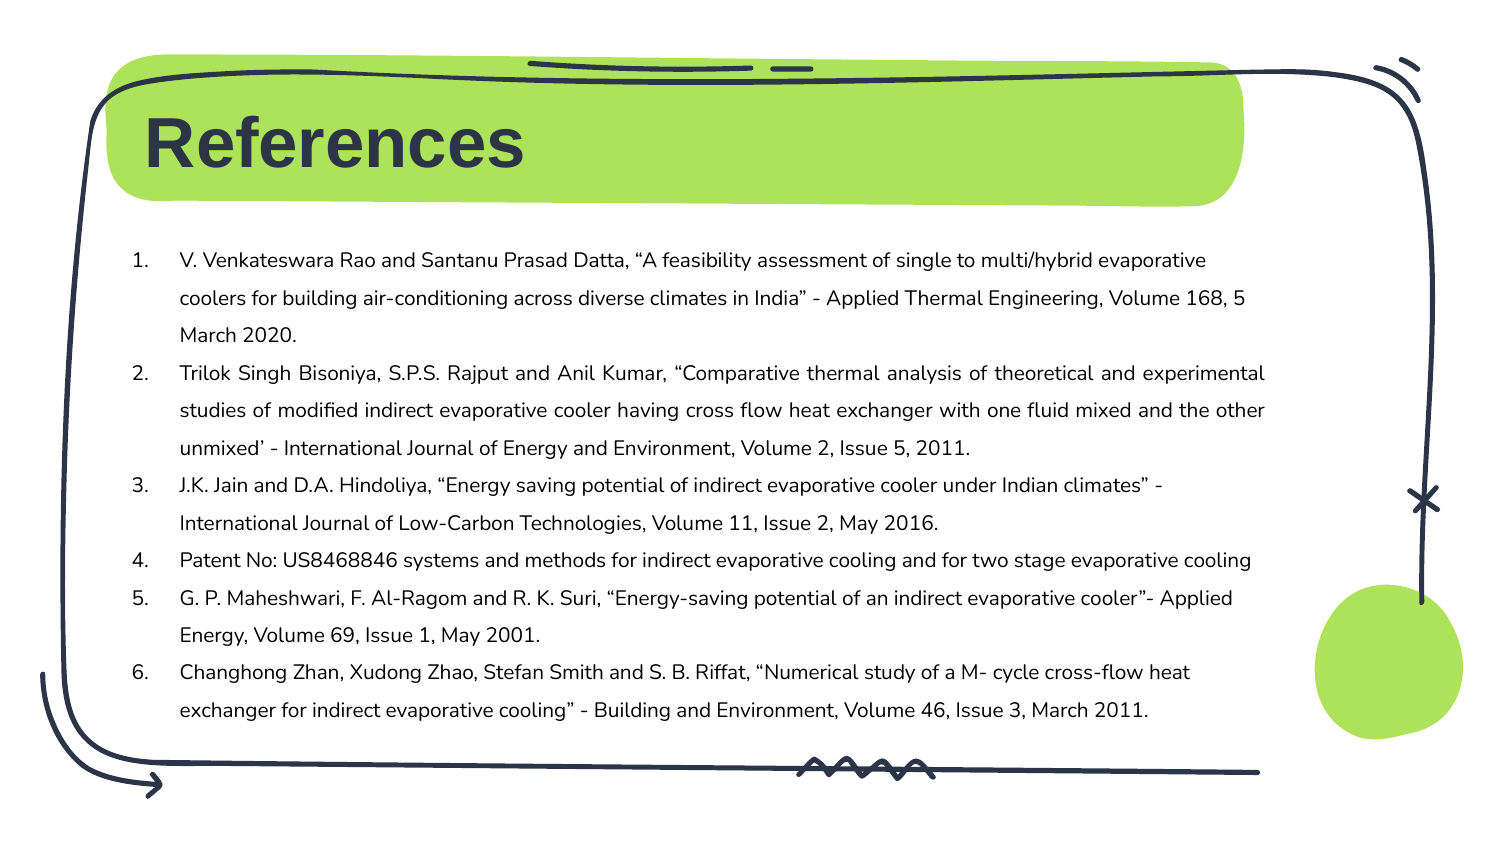

# References
V. Venkateswara Rao and Santanu Prasad Datta, “A feasibility assessment of single to multi/hybrid evaporative coolers for building air-conditioning across diverse climates in India” - Applied Thermal Engineering, Volume 168, 5 March 2020.
Trilok Singh Bisoniya, S.P.S. Rajput and Anil Kumar, “Comparative thermal analysis of theoretical and experimental studies of modified indirect evaporative cooler having cross flow heat exchanger with one fluid mixed and the other unmixed’ - International Journal of Energy and Environment, Volume 2, Issue 5, 2011.
J.K. Jain and D.A. Hindoliya, “Energy saving potential of indirect evaporative cooler under Indian climates” - International Journal of Low-Carbon Technologies, Volume 11, Issue 2, May 2016.
Patent No: US8468846 systems and methods for indirect evaporative cooling and for two stage evaporative cooling
G. P. Maheshwari, F. Al-Ragom and R. K. Suri, “Energy-saving potential of an indirect evaporative cooler”- Applied Energy, Volume 69, Issue 1, May 2001.
Changhong Zhan, Xudong Zhao, Stefan Smith and S. B. Riffat, “Numerical study of a M- cycle cross-flow heat exchanger for indirect evaporative cooling” - Building and Environment, Volume 46, Issue 3, March 2011.